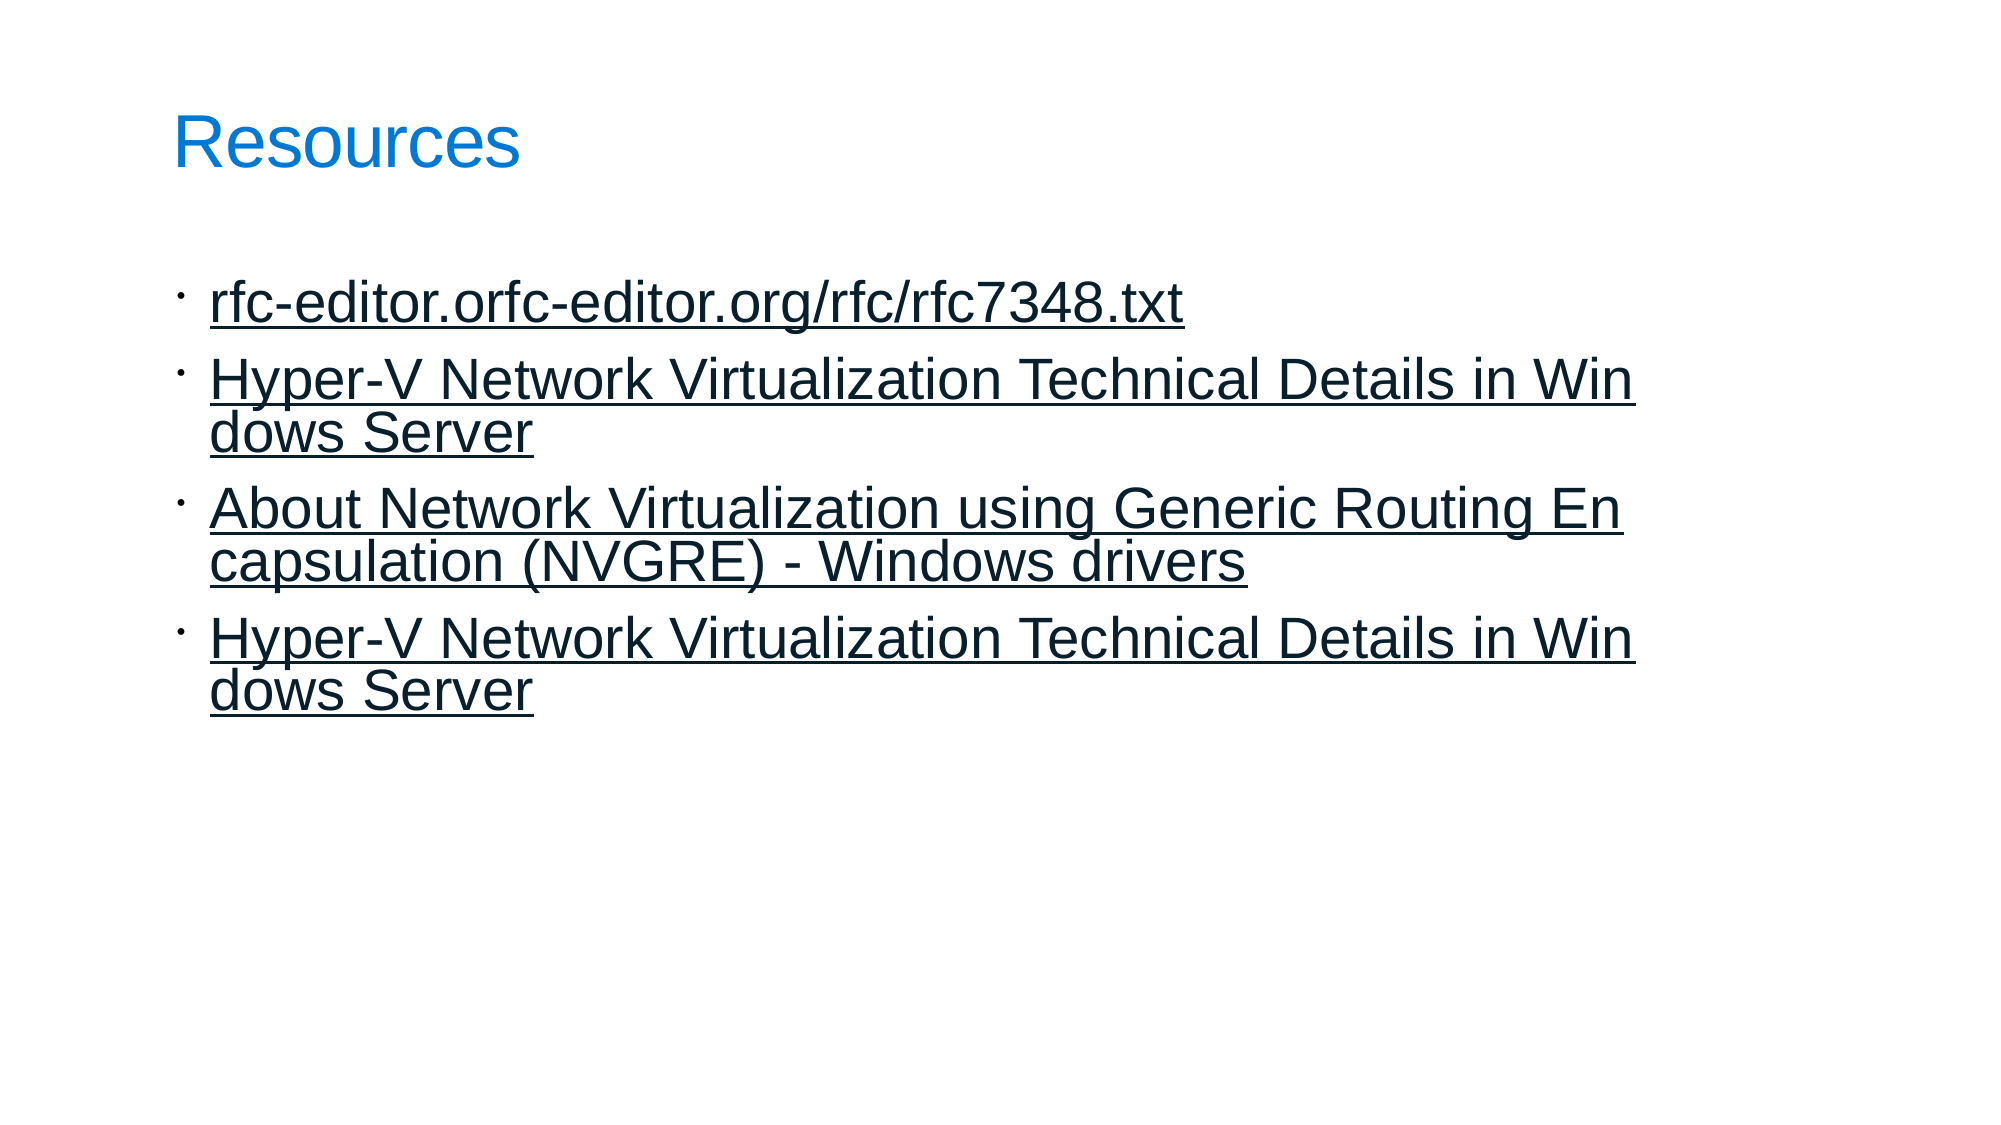

# Resources
rfc-editor.orfc-editor.org/rfc/rfc7348.txt
Hyper-V Network Virtualization Technical Details in Windows Server
About Network Virtualization using Generic Routing Encapsulation (NVGRE) - Windows drivers
Hyper-V Network Virtualization Technical Details in Windows Server